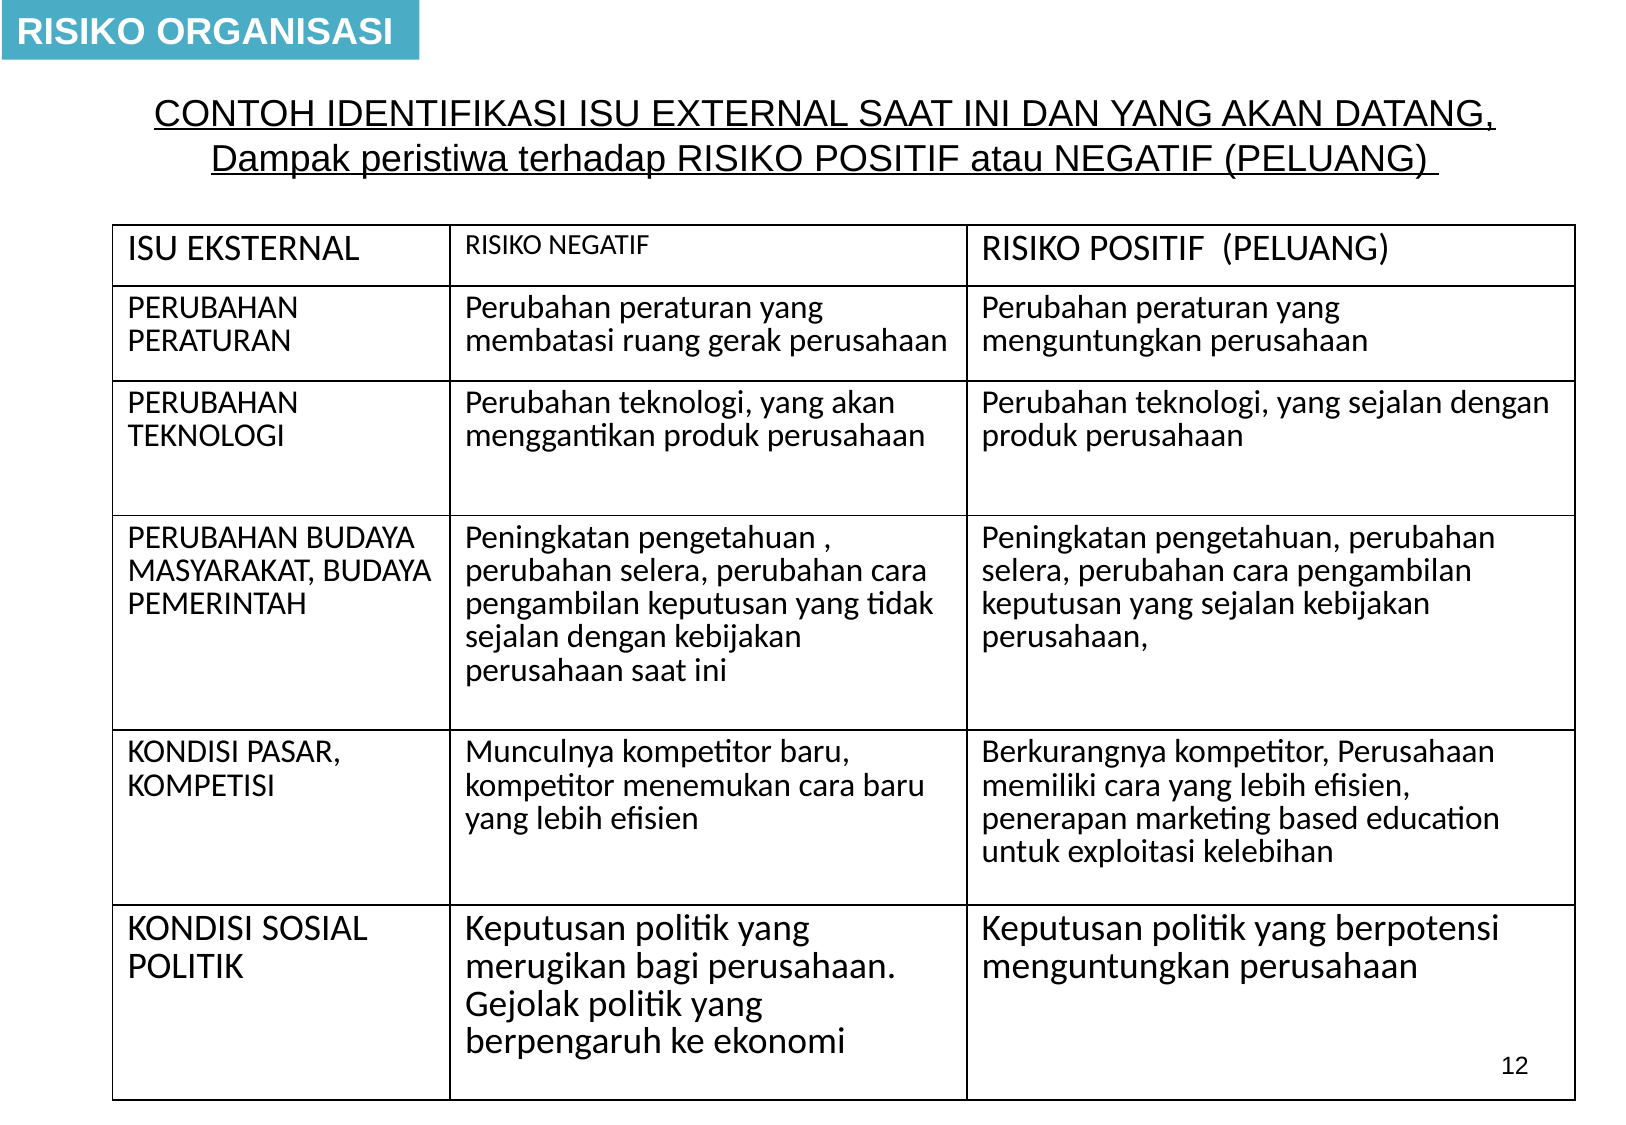

RISIKO ORGANISASI
CONTOH IDENTIFIKASI ISU EXTERNAL SAAT INI DAN YANG AKAN DATANG, Dampak peristiwa terhadap RISIKO POSITIF atau NEGATIF (PELUANG)
| ISU EKSTERNAL | RISIKO NEGATIF | RISIKO POSITIF (PELUANG) |
| --- | --- | --- |
| PERUBAHAN PERATURAN | Perubahan peraturan yang membatasi ruang gerak perusahaan | Perubahan peraturan yang menguntungkan perusahaan |
| PERUBAHAN TEKNOLOGI | Perubahan teknologi, yang akan menggantikan produk perusahaan | Perubahan teknologi, yang sejalan dengan produk perusahaan |
| PERUBAHAN BUDAYA MASYARAKAT, BUDAYA PEMERINTAH | Peningkatan pengetahuan , perubahan selera, perubahan cara pengambilan keputusan yang tidak sejalan dengan kebijakan perusahaan saat ini | Peningkatan pengetahuan, perubahan selera, perubahan cara pengambilan keputusan yang sejalan kebijakan perusahaan, |
| KONDISI PASAR, KOMPETISI | Munculnya kompetitor baru, kompetitor menemukan cara baru yang lebih efisien | Berkurangnya kompetitor, Perusahaan memiliki cara yang lebih efisien, penerapan marketing based education untuk exploitasi kelebihan |
| KONDISI SOSIAL POLITIK | Keputusan politik yang merugikan bagi perusahaan. Gejolak politik yang berpengaruh ke ekonomi | Keputusan politik yang berpotensi menguntungkan perusahaan |
12